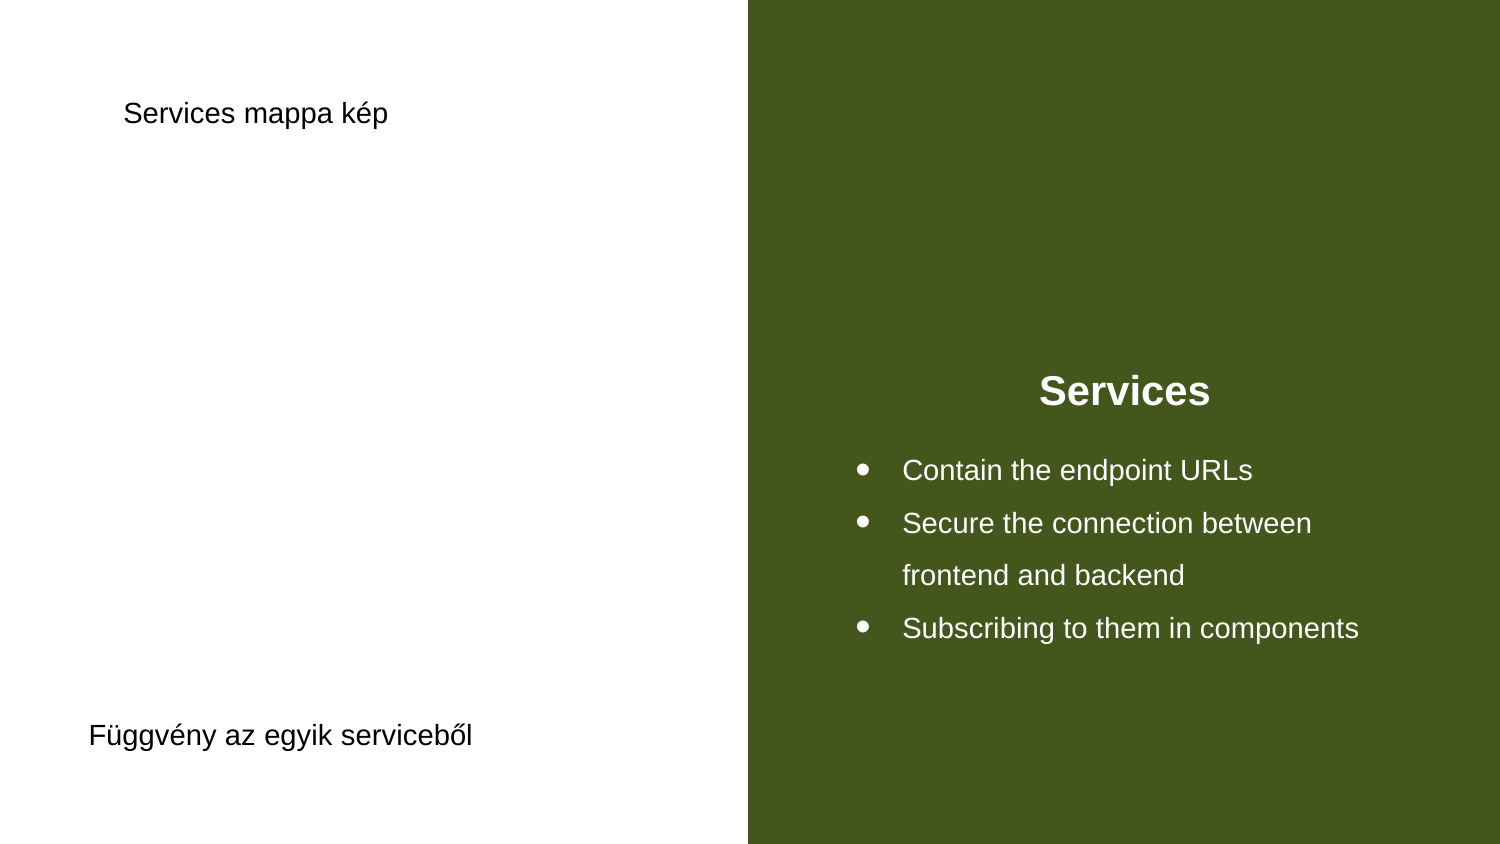

Services mappa kép
Services
Contain the endpoint URLs
Secure the connection between frontend and backend
Subscribing to them in components
Függvény az egyik serviceből